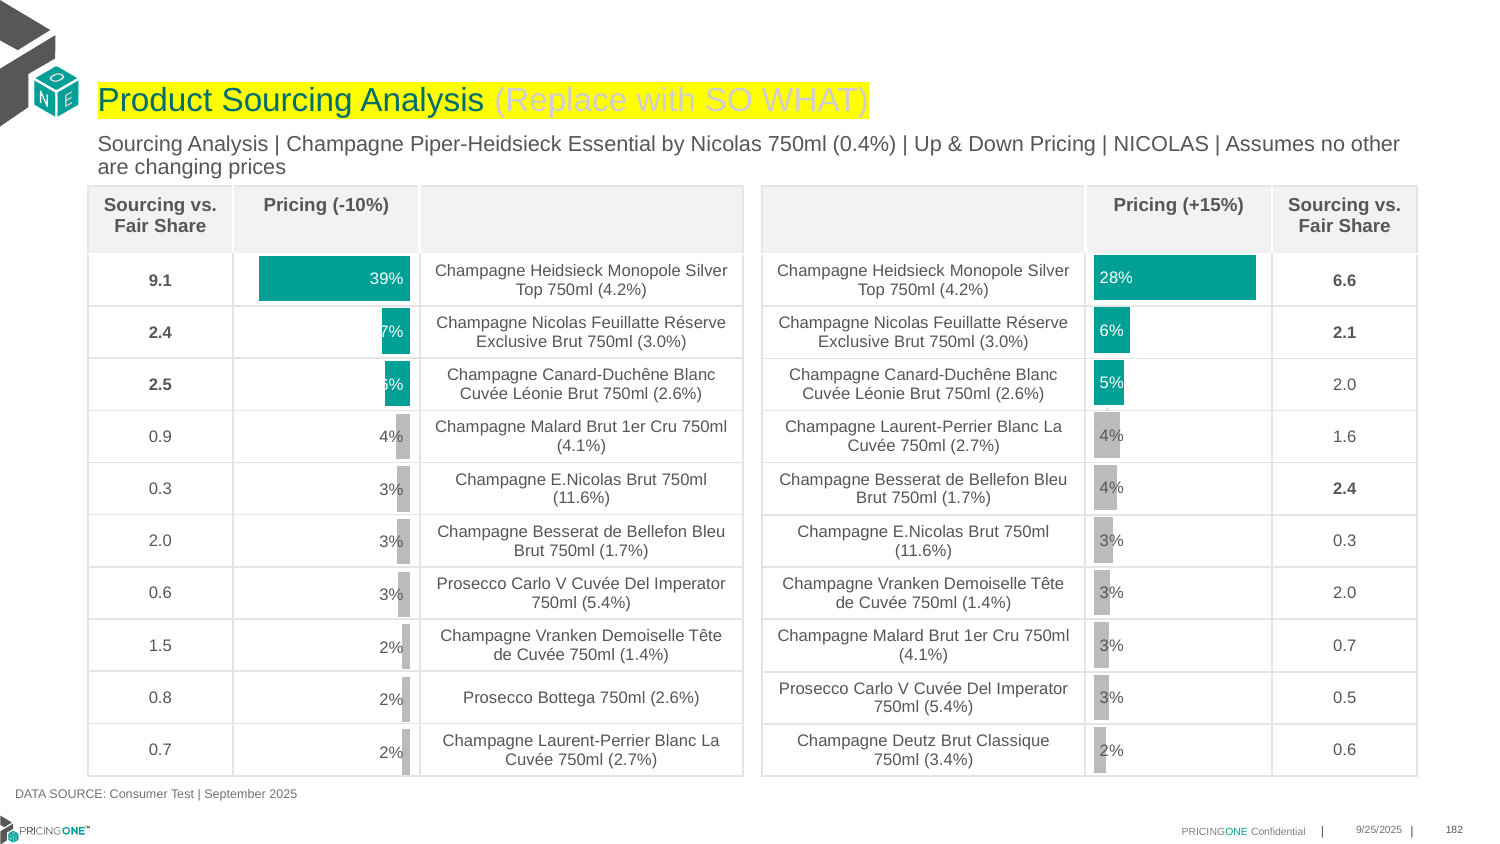

# Product Sourcing Analysis (Replace with SO WHAT)
Sourcing Analysis | Champagne Piper-Heidsieck Essential by Nicolas 750ml (0.4%) | Up & Down Pricing | NICOLAS | Assumes no other are changing prices
| Sourcing vs. Fair Share | Pricing (-10%) |  |
| --- | --- | --- |
| 9.1 |  | Champagne Heidsieck Monopole Silver Top 750ml (4.2%) |
| 2.4 |  | Champagne Nicolas Feuillatte Réserve Exclusive Brut 750ml (3.0%) |
| 2.5 |  | Champagne Canard-Duchêne Blanc Cuvée Léonie Brut 750ml (2.6%) |
| 0.9 |  | Champagne Malard Brut 1er Cru 750ml (4.1%) |
| 0.3 |  | Champagne E.Nicolas Brut 750ml (11.6%) |
| 2.0 |  | Champagne Besserat de Bellefon Bleu Brut 750ml (1.7%) |
| 0.6 |  | Prosecco Carlo V Cuvée Del Imperator 750ml (5.4%) |
| 1.5 |  | Champagne Vranken Demoiselle Tête de Cuvée 750ml (1.4%) |
| 0.8 |  | Prosecco Bottega 750ml (2.6%) |
| 0.7 |  | Champagne Laurent-Perrier Blanc La Cuvée 750ml (2.7%) |
|  | Pricing (+15%) | Sourcing vs. Fair Share |
| --- | --- | --- |
| Champagne Heidsieck Monopole Silver Top 750ml (4.2%) |  | 6.6 |
| Champagne Nicolas Feuillatte Réserve Exclusive Brut 750ml (3.0%) |  | 2.1 |
| Champagne Canard-Duchêne Blanc Cuvée Léonie Brut 750ml (2.6%) |  | 2.0 |
| Champagne Laurent-Perrier Blanc La Cuvée 750ml (2.7%) |  | 1.6 |
| Champagne Besserat de Bellefon Bleu Brut 750ml (1.7%) |  | 2.4 |
| Champagne E.Nicolas Brut 750ml (11.6%) |  | 0.3 |
| Champagne Vranken Demoiselle Tête de Cuvée 750ml (1.4%) |  | 2.0 |
| Champagne Malard Brut 1er Cru 750ml (4.1%) |  | 0.7 |
| Prosecco Carlo V Cuvée Del Imperator 750ml (5.4%) |  | 0.5 |
| Champagne Deutz Brut Classique 750ml (3.4%) |  | 0.6 |

### Chart

| Category | Champagne Piper-Heidsieck Essential by Nicolas 750ml (0.4%) |
|---|---|
| Champagne Heidsieck Monopole Silver Top 750ml (4.2%) | 0.2813307069717131 |
| Champagne Nicolas Feuillatte Réserve Exclusive Brut 750ml (3.0%) | 0.0630138344228161 |
| Champagne Canard-Duchêne Blanc Cuvée Léonie Brut 750ml (2.6%) | 0.052251320138986534 |
| Champagne Laurent-Perrier Blanc La Cuvée 750ml (2.7%) | 0.044685573795833246 |
| Champagne Besserat de Bellefon Bleu Brut 750ml (1.7%) | 0.04096308007619801 |
| Champagne E.Nicolas Brut 750ml (11.6%) | 0.032609557458006505 |
| Champagne Vranken Demoiselle Tête de Cuvée 750ml (1.4%) | 0.028432330218780503 |
| Champagne Malard Brut 1er Cru 750ml (4.1%) | 0.027346801039963606 |
| Prosecco Carlo V Cuvée Del Imperator 750ml (5.4%) | 0.026664556899127934 |
| Champagne Deutz Brut Classique 750ml (3.4%) | 0.021433088645083094 |

### Chart

| Category | Champagne Piper-Heidsieck Essential by Nicolas 750ml (0.4%) |
|---|---|
| Champagne Heidsieck Monopole Silver Top 750ml (4.2%) | 0.38787718451765346 |
| Champagne Nicolas Feuillatte Réserve Exclusive Brut 750ml (3.0%) | 0.07122877864778446 |
| Champagne Canard-Duchêne Blanc Cuvée Léonie Brut 750ml (2.6%) | 0.06385815117992098 |
| Champagne Malard Brut 1er Cru 750ml (4.1%) | 0.03689947663227003 |
| Champagne E.Nicolas Brut 750ml (11.6%) | 0.03387569581096164 |
| Champagne Besserat de Bellefon Bleu Brut 750ml (1.7%) | 0.03291880807102901 |
| Prosecco Carlo V Cuvée Del Imperator 750ml (5.4%) | 0.030742418473036107 |
| Champagne Vranken Demoiselle Tête de Cuvée 750ml (1.4%) | 0.021525422863574385 |
| Prosecco Bottega 750ml (2.6%) | 0.020662852651675584 |
| Champagne Laurent-Perrier Blanc La Cuvée 750ml (2.7%) | 0.020036151948474412 |
DATA SOURCE: Consumer Test | September 2025

9/25/2025
182